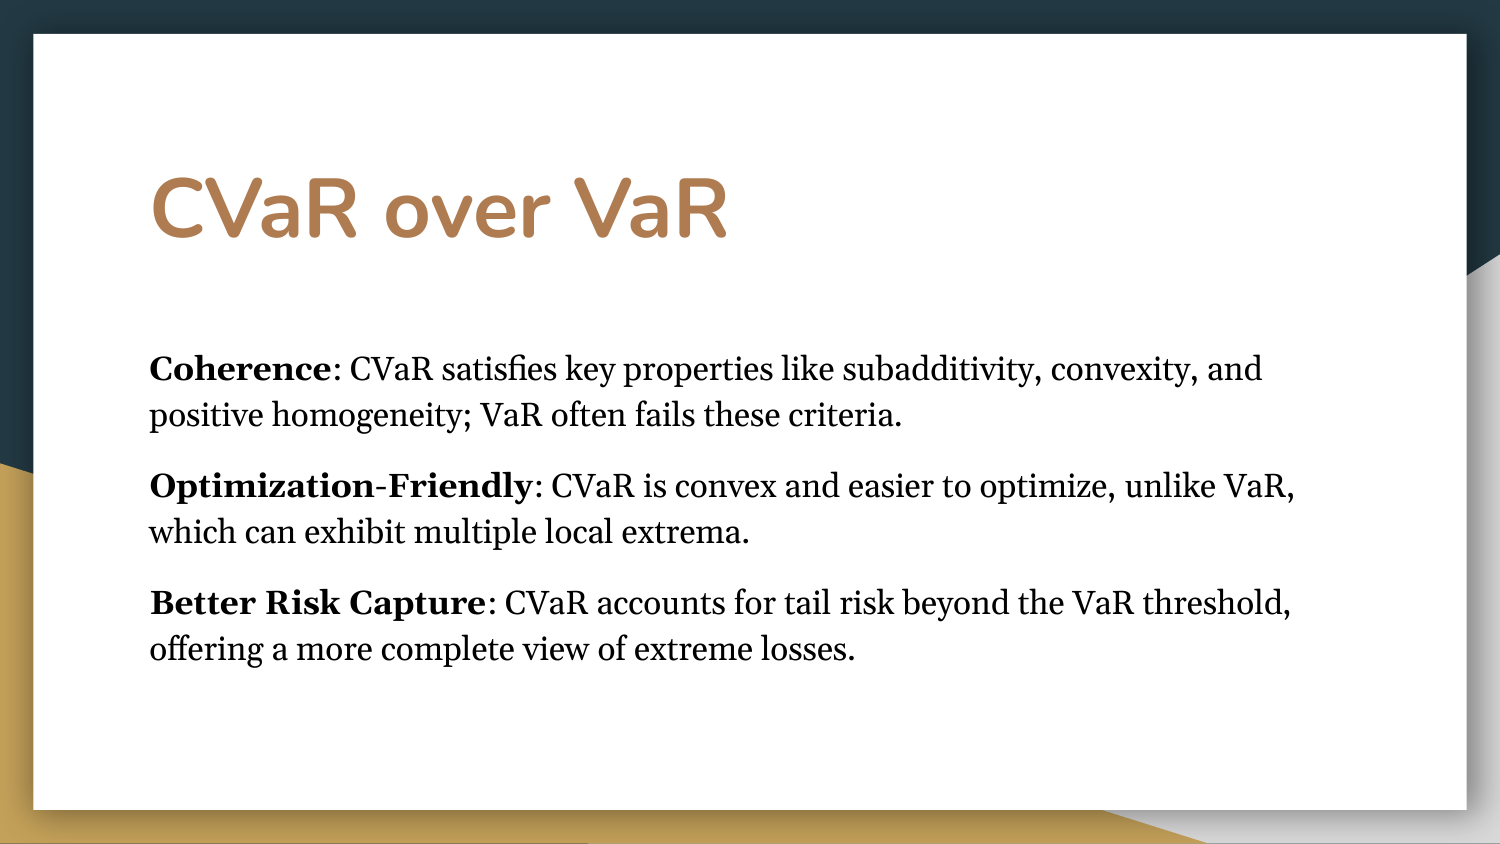

# CVaR over VaR
Coherence: CVaR satisfies key properties like subadditivity, convexity, and positive homogeneity; VaR often fails these criteria.
Optimization-Friendly: CVaR is convex and easier to optimize, unlike VaR, which can exhibit multiple local extrema.
Better Risk Capture: CVaR accounts for tail risk beyond the VaR threshold, offering a more complete view of extreme losses.